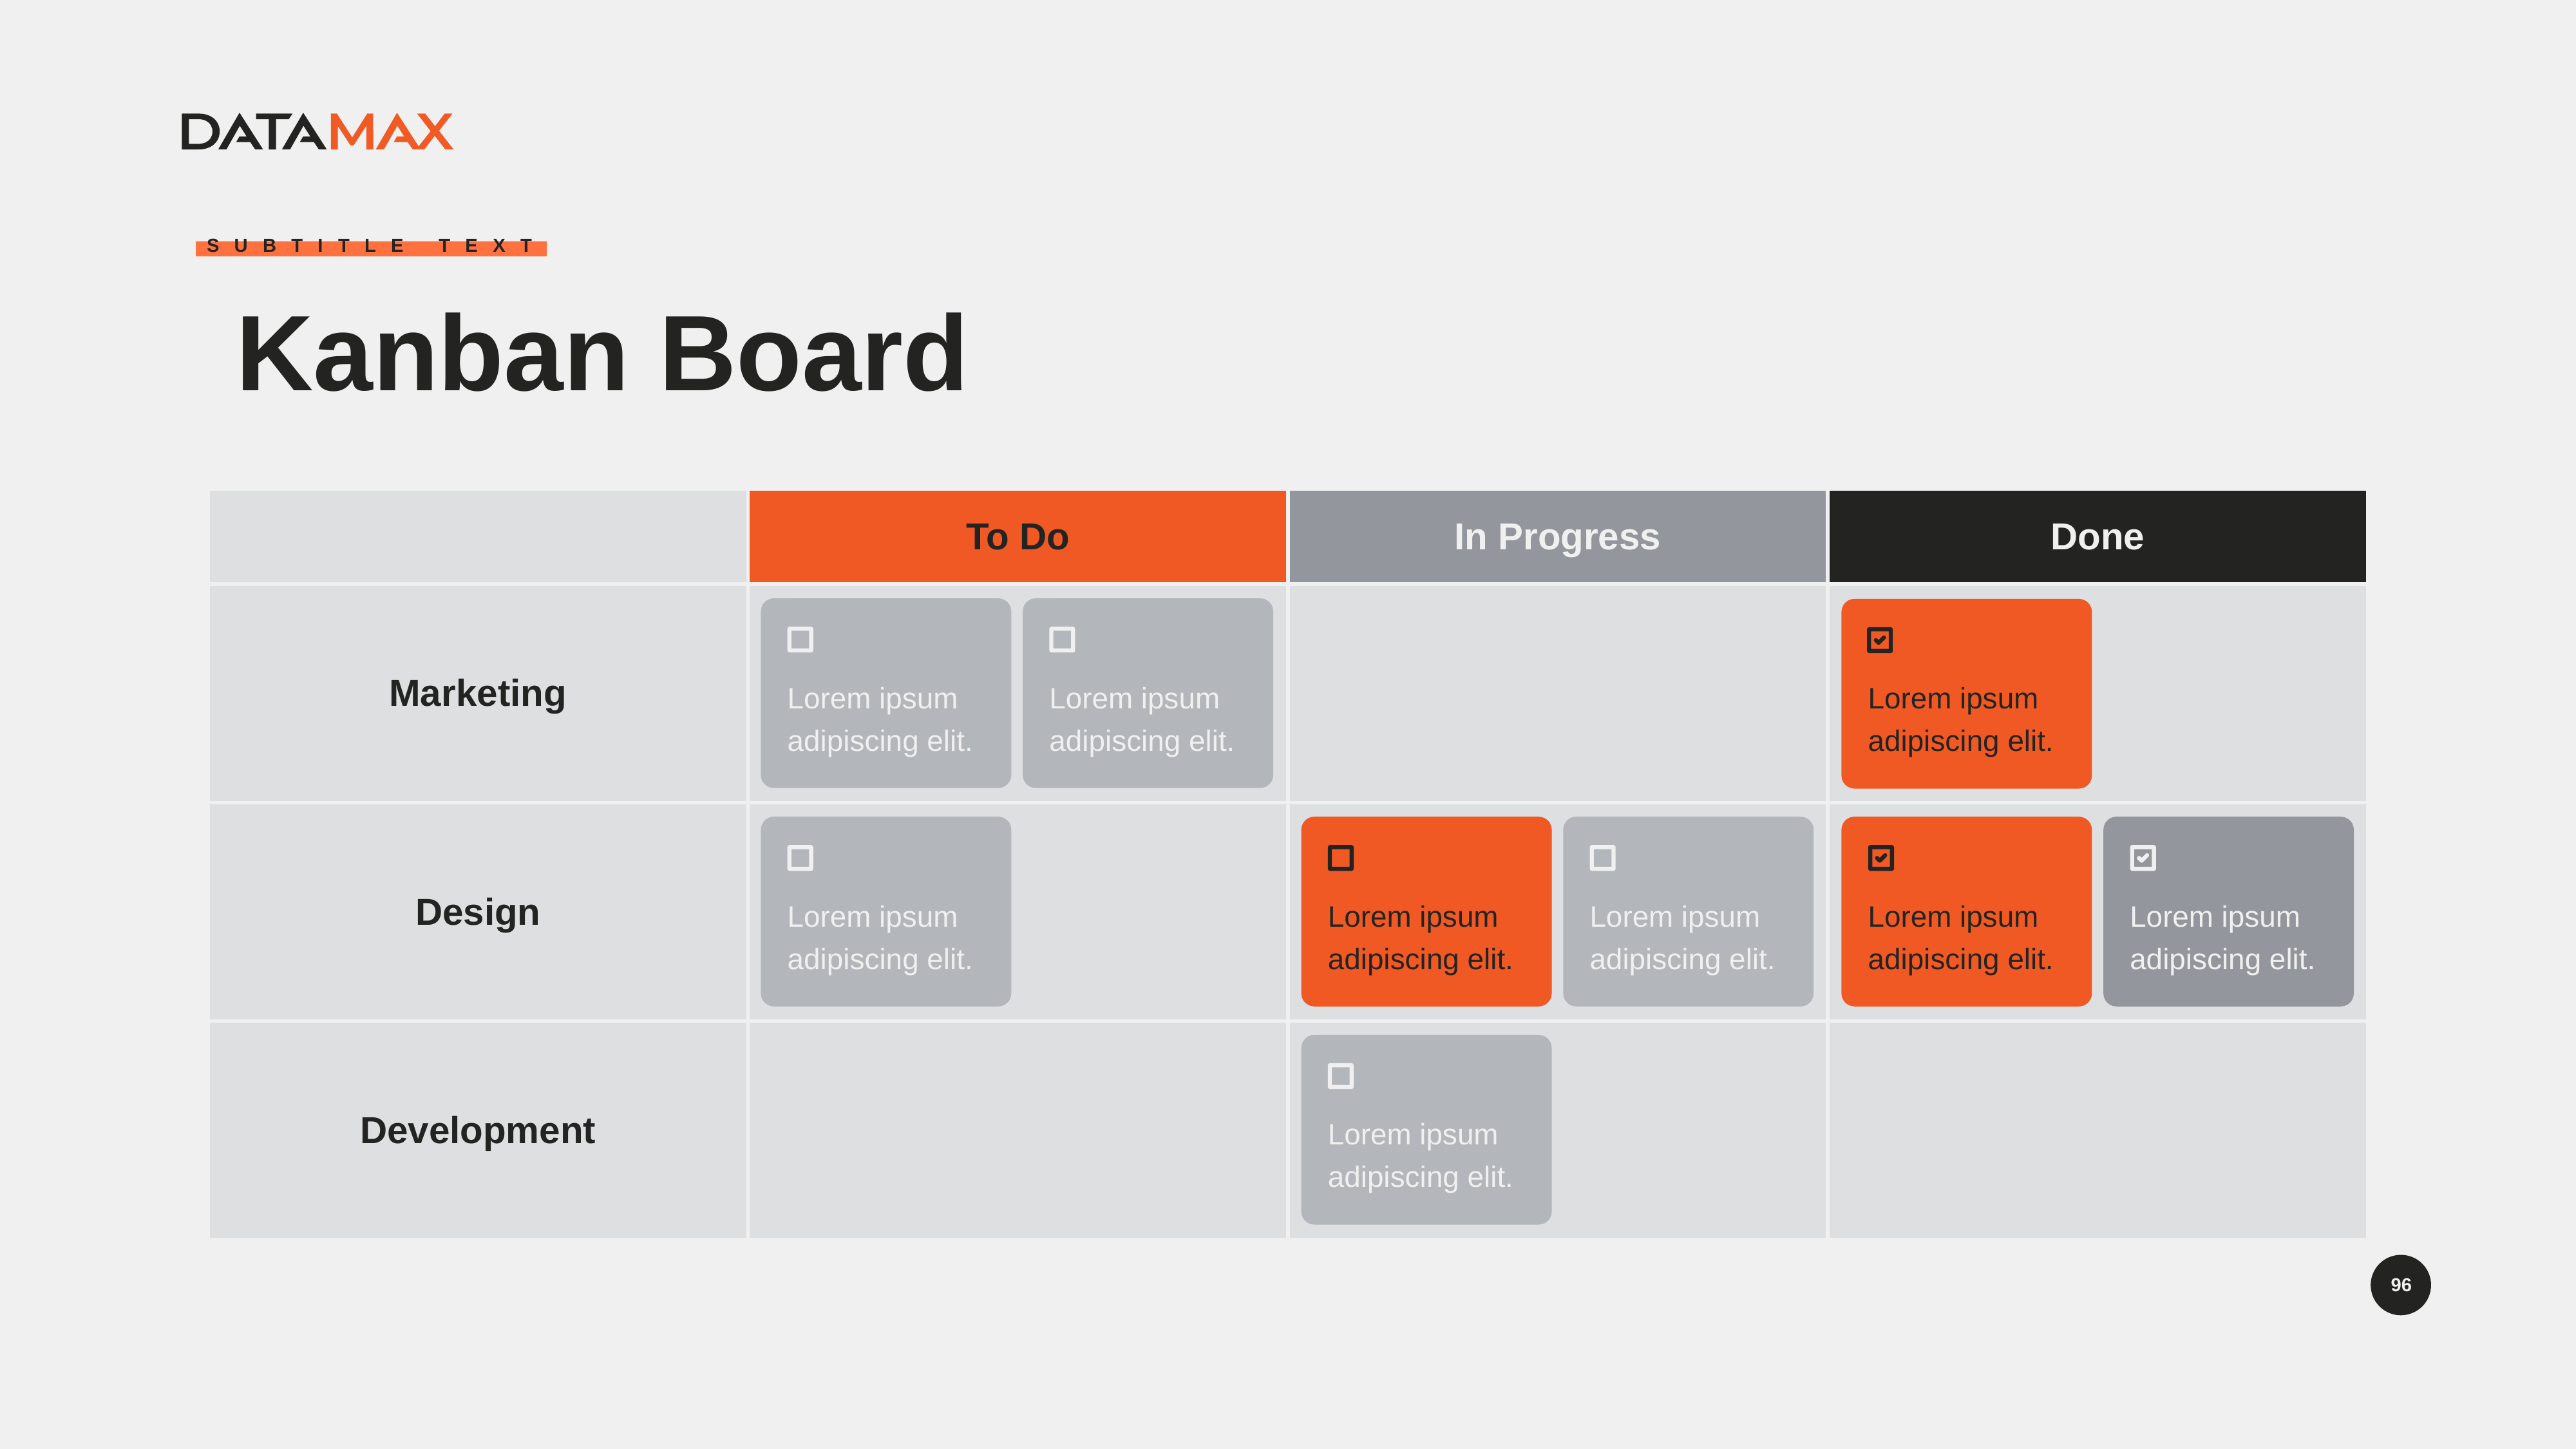

Subtitle Text

Kanban Board
|  | To Do | In Progress | Done |
| --- | --- | --- | --- |
| Marketing |  |  |  |
| Design |  |  |  |
| Development |  |  |  |

Lorem ipsum adipiscing elit.

Lorem ipsum adipiscing elit.

Lorem ipsum adipiscing elit.

Lorem ipsum adipiscing elit.

Lorem ipsum adipiscing elit.

Lorem ipsum adipiscing elit.

Lorem ipsum adipiscing elit.

Lorem ipsum adipiscing elit.

Lorem ipsum adipiscing elit.
96